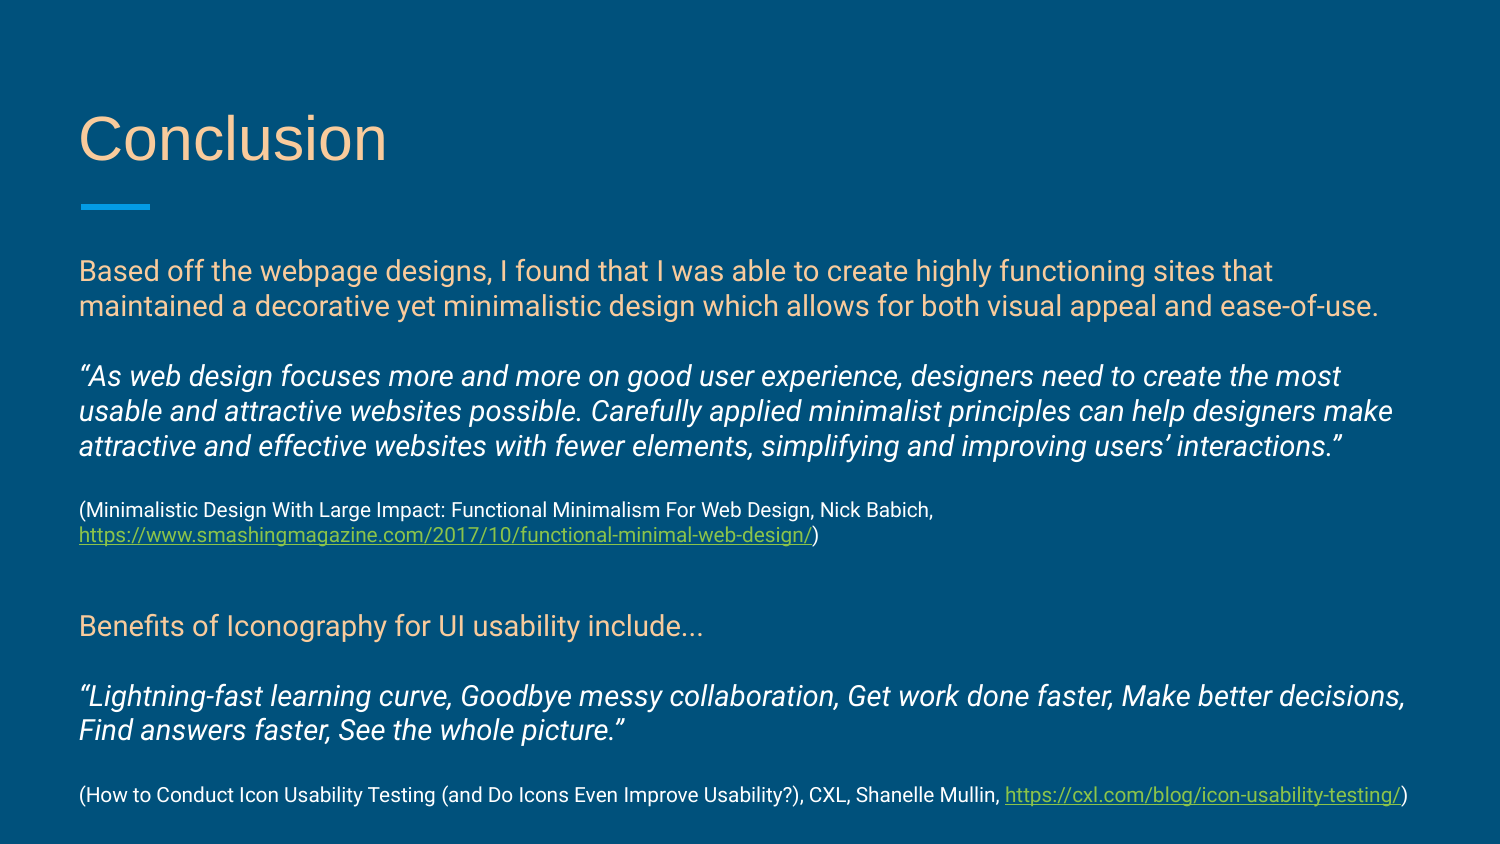

# Conclusion
Based off the webpage designs, I found that I was able to create highly functioning sites that maintained a decorative yet minimalistic design which allows for both visual appeal and ease-of-use.

“As web design focuses more and more on good user experience, designers need to create the most usable and attractive websites possible. Carefully applied minimalist principles can help designers make attractive and effective websites with fewer elements, simplifying and improving users’ interactions.”

(Minimalistic Design With Large Impact: Functional Minimalism For Web Design, Nick Babich, https://www.smashingmagazine.com/2017/10/functional-minimal-web-design/)

Benefits of Iconography for UI usability include...

“Lightning-fast learning curve, Goodbye messy collaboration, Get work done faster, Make better decisions, Find answers faster, See the whole picture.”

(How to Conduct Icon Usability Testing (and Do Icons Even Improve Usability?), CXL, Shanelle Mullin, https://cxl.com/blog/icon-usability-testing/)